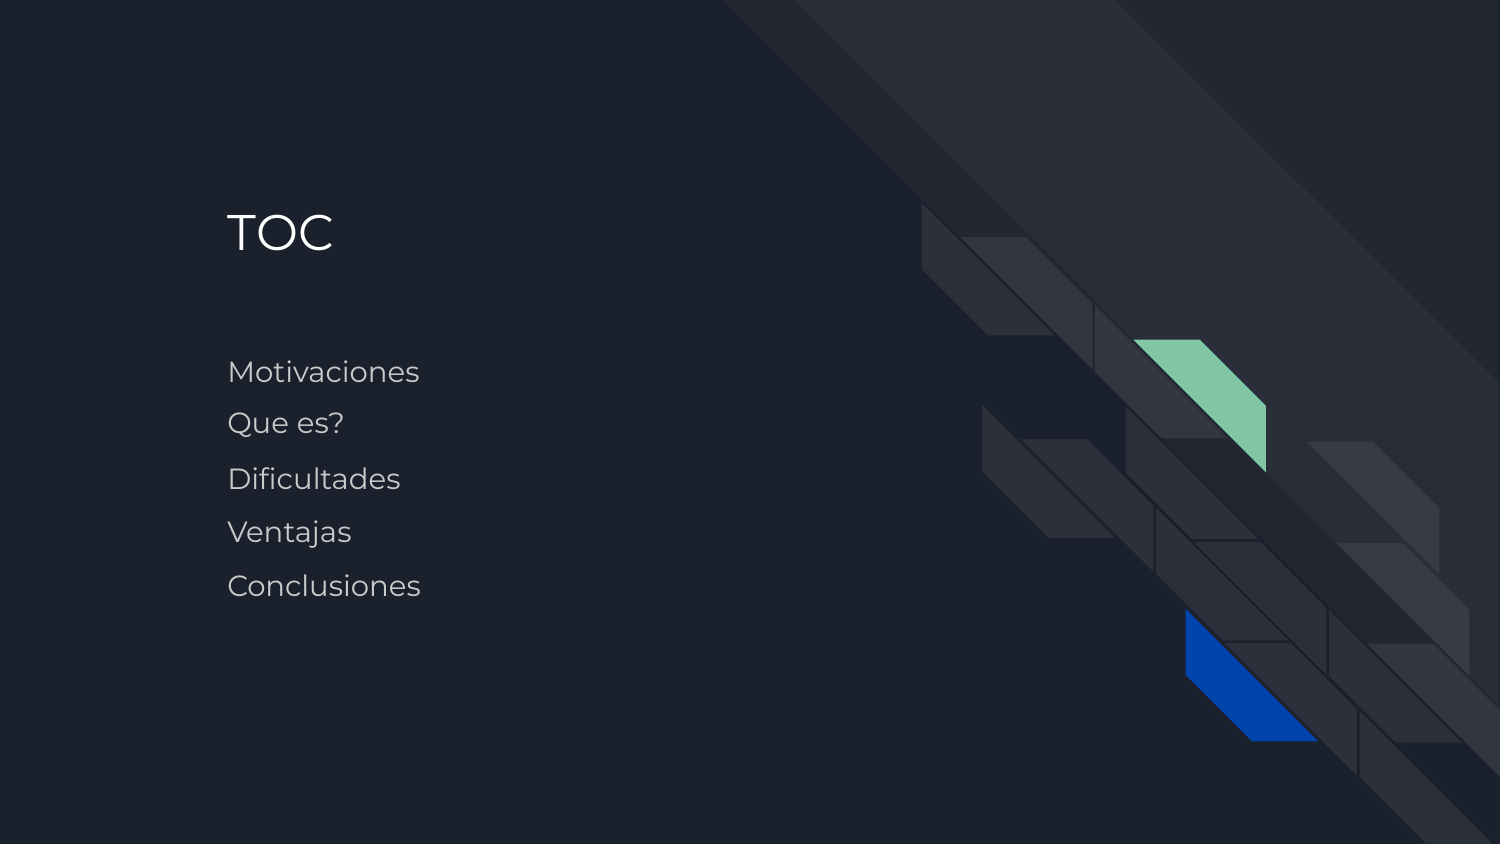

# TOC
Motivaciones
Que es?
Dificultades
Ventajas
Conclusiones